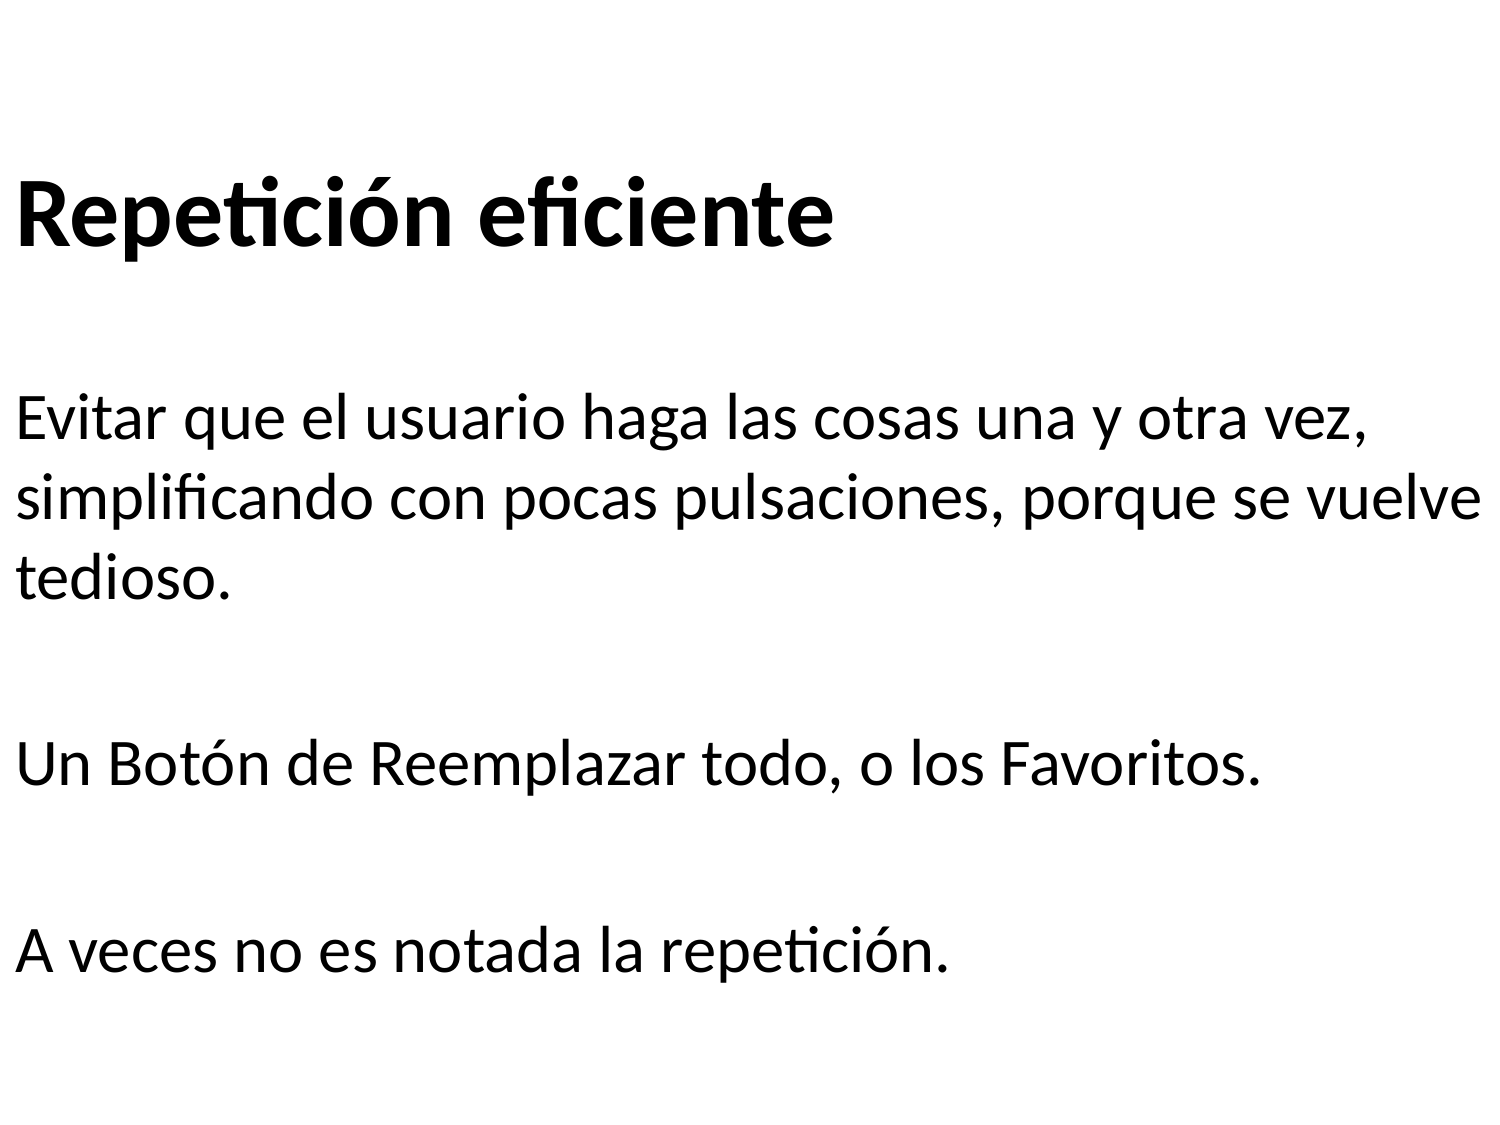

Repetición eficiente

Evitar que el usuario haga las cosas una y otra vez, simplificando con pocas pulsaciones, porque se vuelve tedioso.

Un Botón de Reemplazar todo, o los Favoritos.

A veces no es notada la repetición.